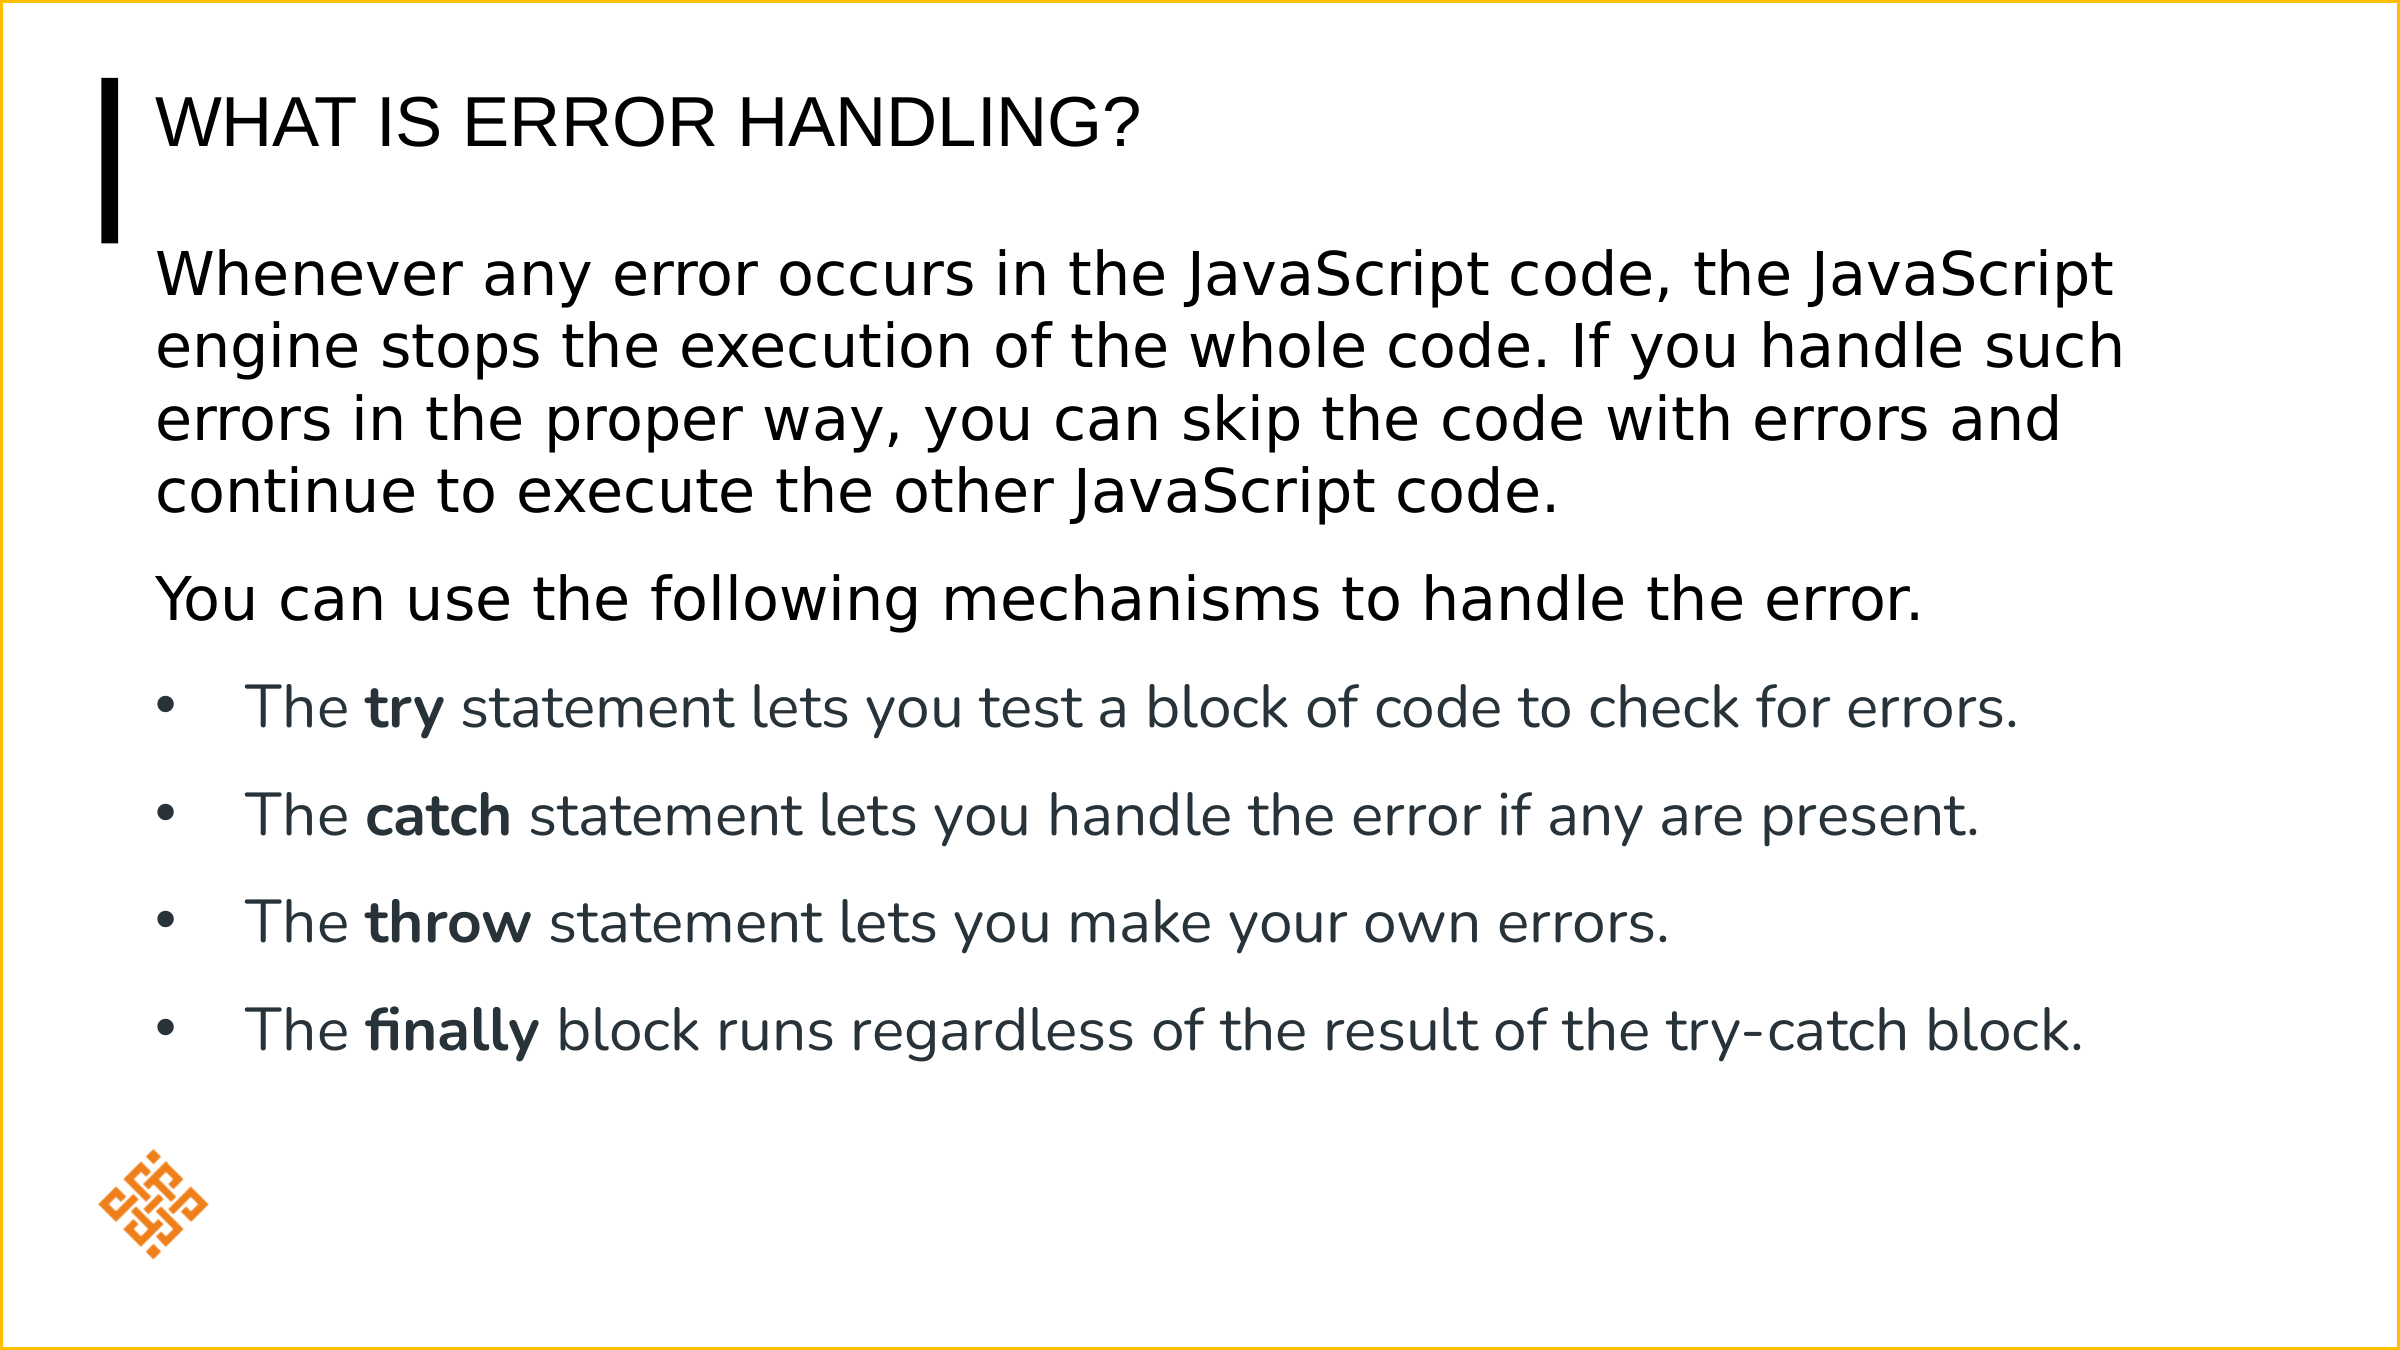

# What is Error Handling?
Whenever any error occurs in the JavaScript code, the JavaScript engine stops the execution of the whole code. If you handle such errors in the proper way, you can skip the code with errors and continue to execute the other JavaScript code.
You can use the following mechanisms to handle the error.
The try statement lets you test a block of code to check for errors.
The catch statement lets you handle the error if any are present.
The throw statement lets you make your own errors.
The finally block runs regardless of the result of the try-catch block.